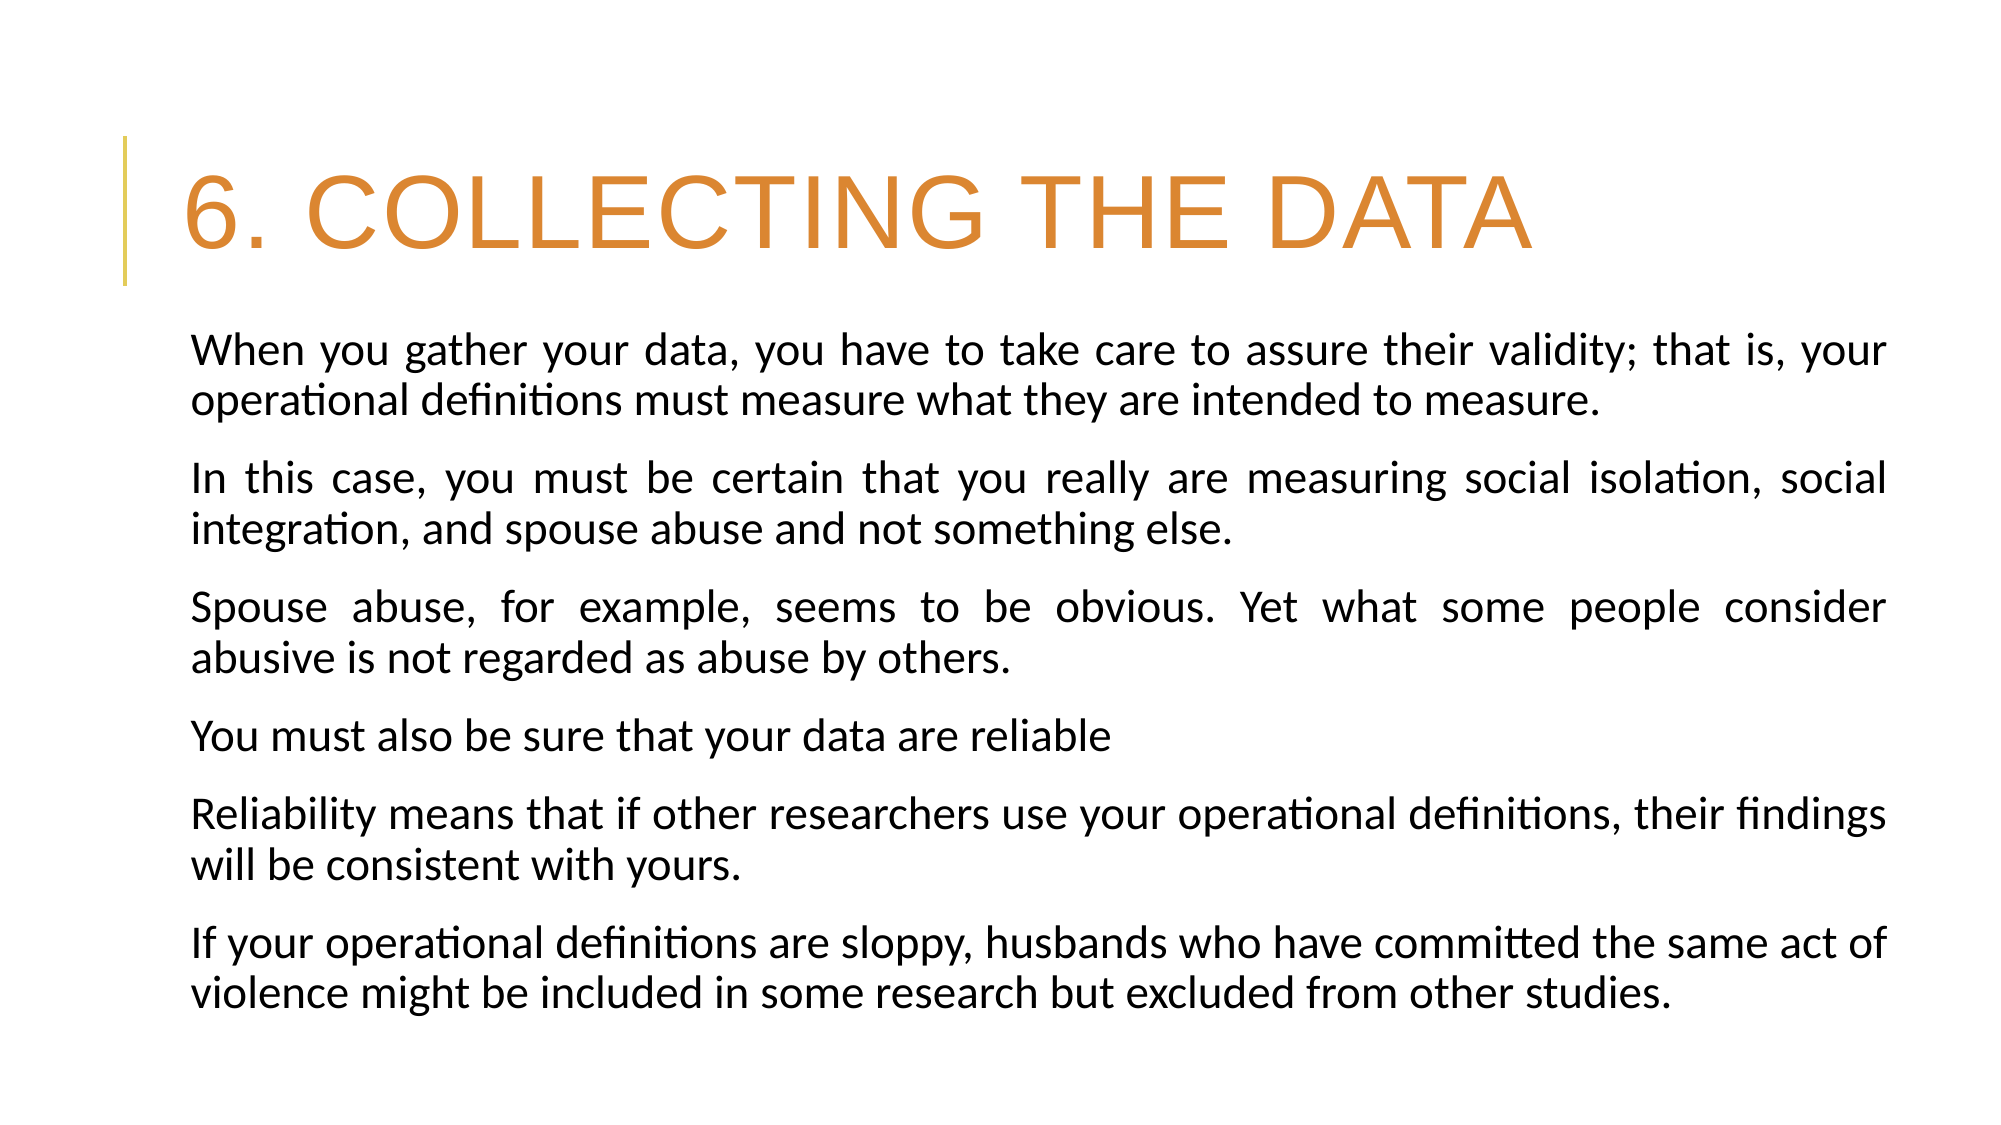

# 6. collecting the data
When you gather your data, you have to take care to assure their validity; that is, your operational definitions must measure what they are intended to measure.
In this case, you must be certain that you really are measuring social isolation, social integration, and spouse abuse and not something else.
Spouse abuse, for example, seems to be obvious. Yet what some people consider abusive is not regarded as abuse by others.
You must also be sure that your data are reliable
Reliability means that if other researchers use your operational definitions, their findings will be consistent with yours.
If your operational definitions are sloppy, husbands who have committed the same act of violence might be included in some research but excluded from other studies.